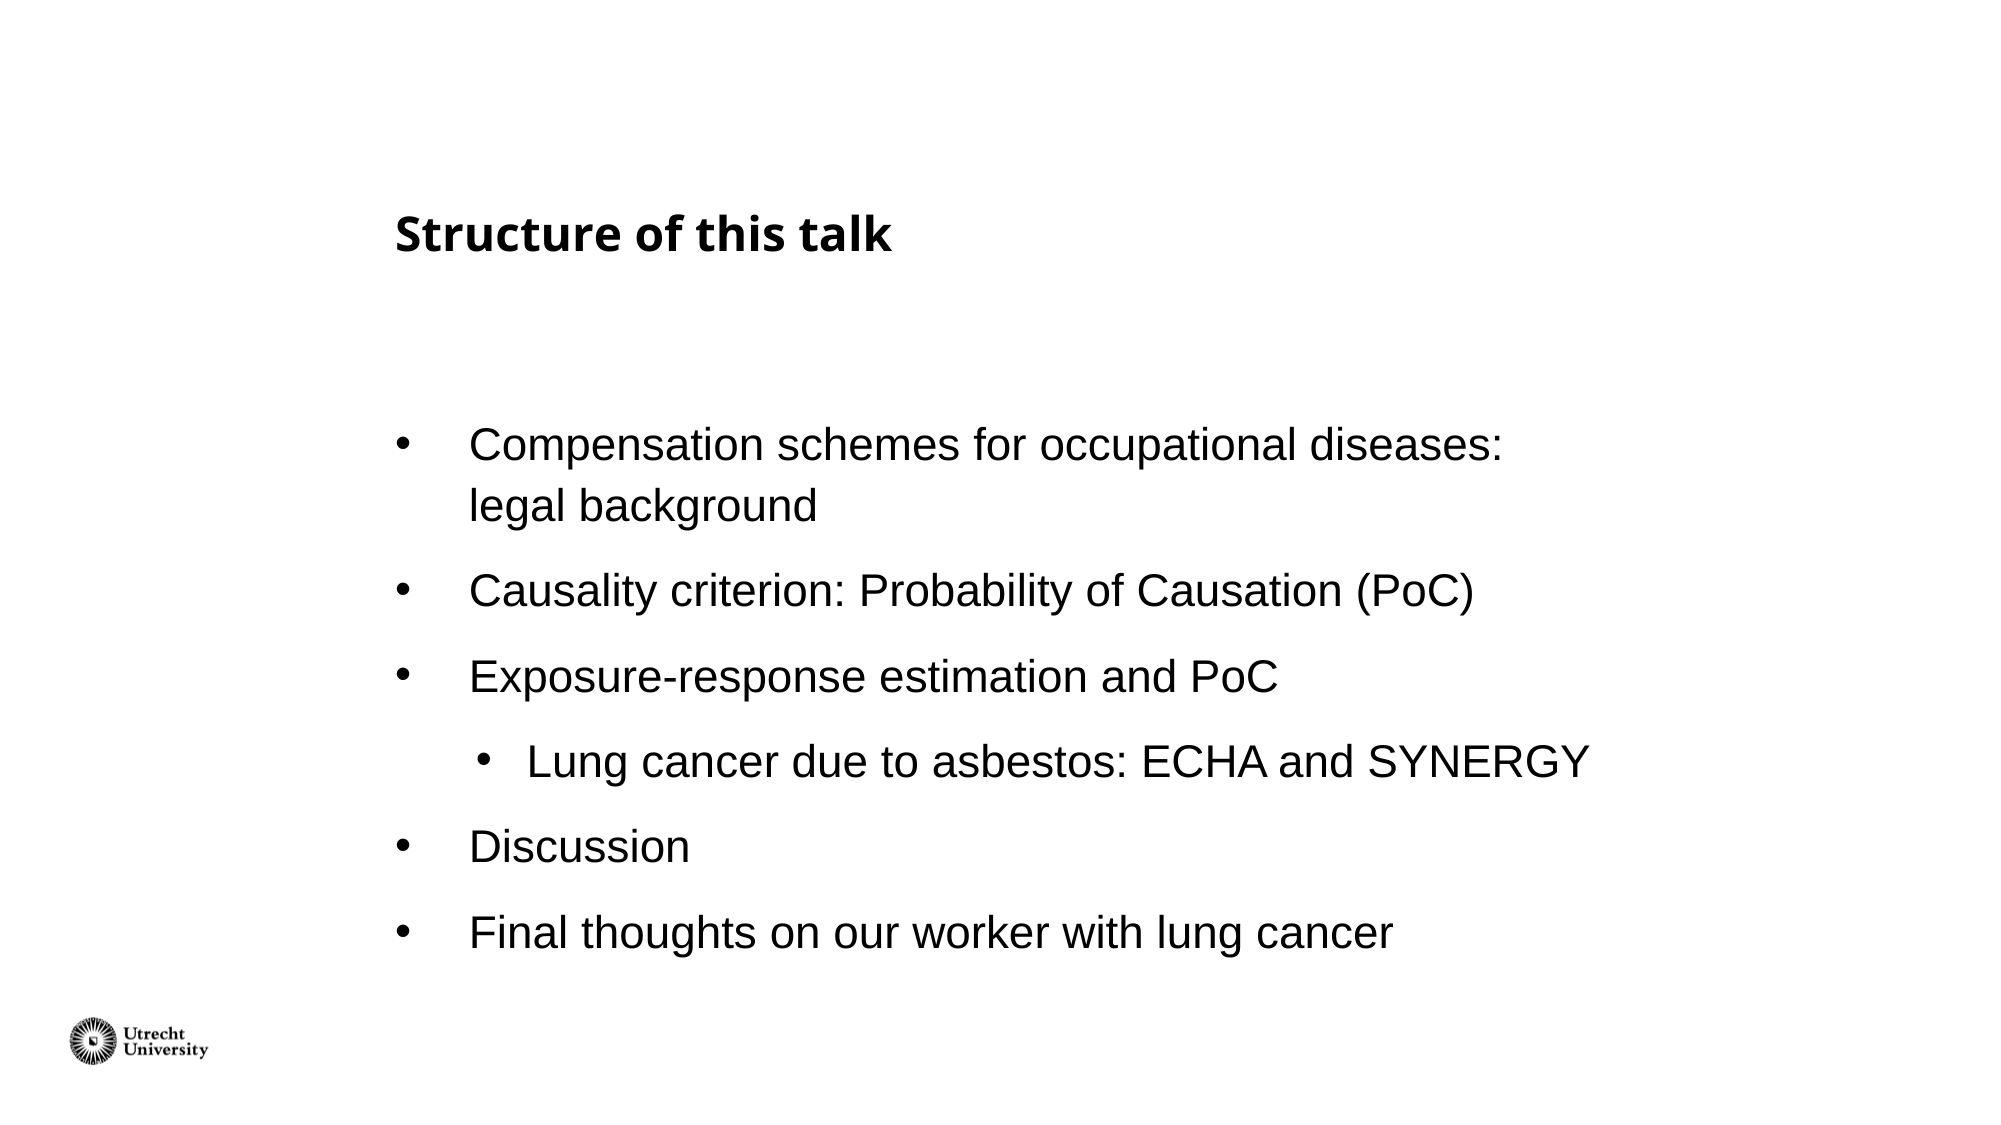

# Structure of this talk
Compensation schemes for occupational diseases: legal background
Causality criterion: Probability of Causation (PoC)
Exposure-response estimation and PoC
Lung cancer due to asbestos: ECHA and SYNERGY
Discussion
Final thoughts on our worker with lung cancer